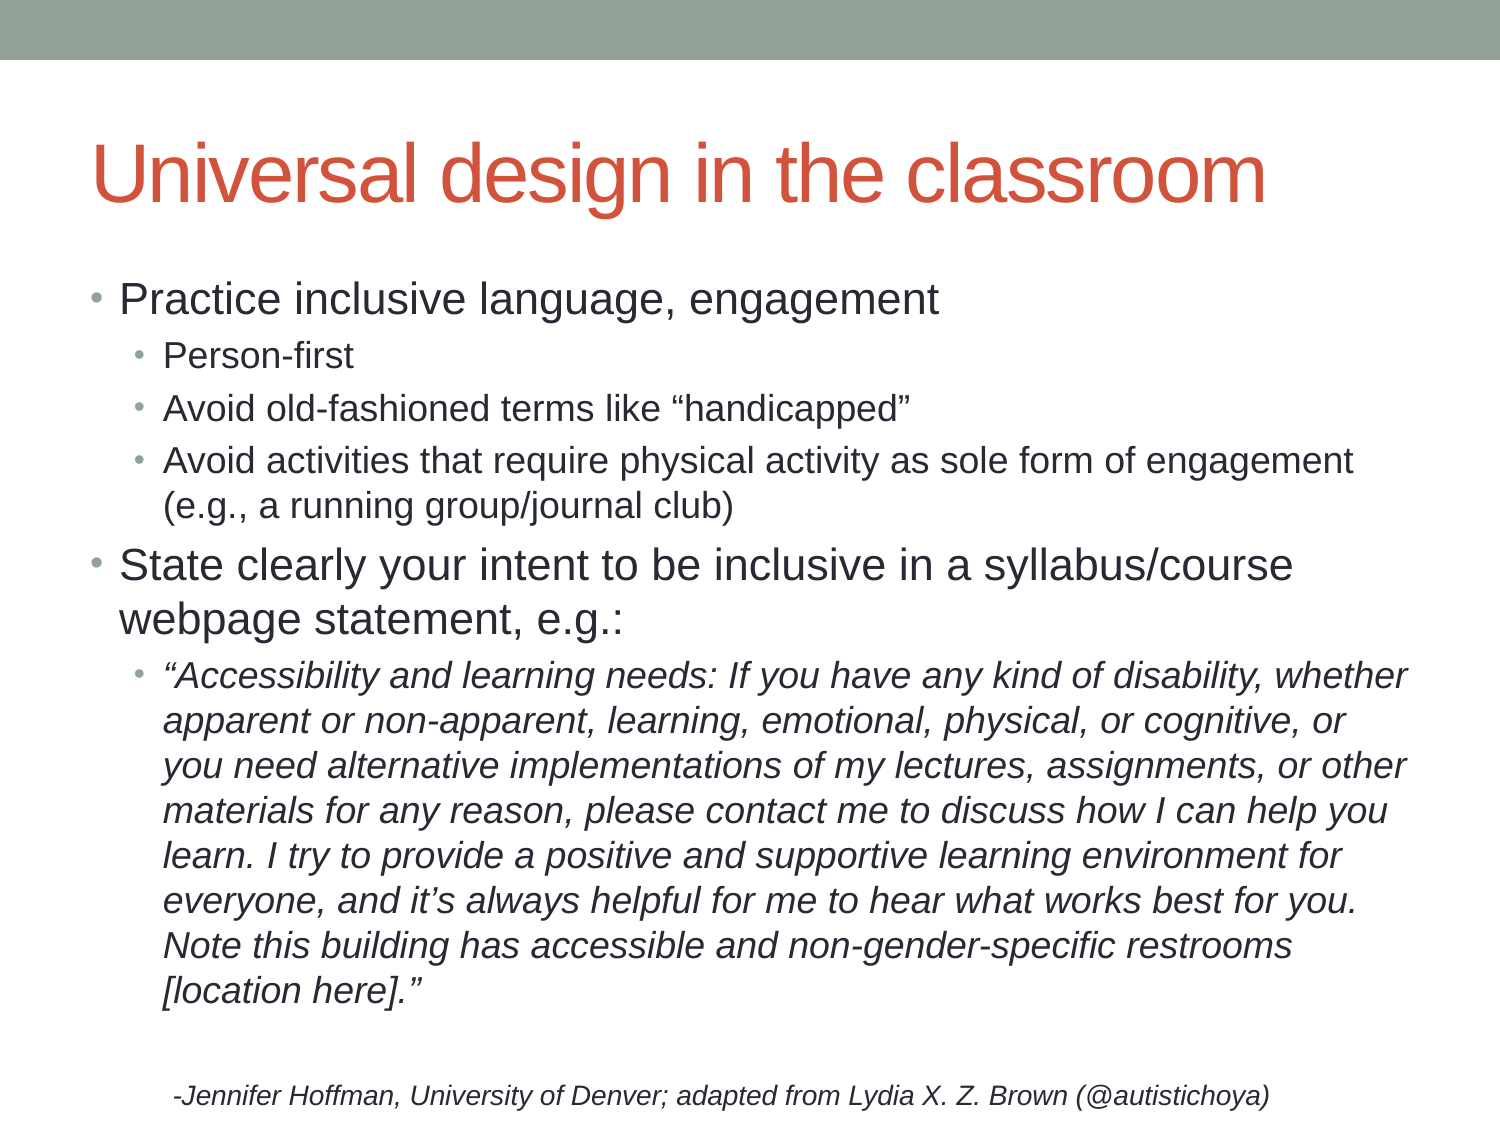

# Universal design in the classroom
Practice inclusive language, engagement
Person-first
Avoid old-fashioned terms like “handicapped”
Avoid activities that require physical activity as sole form of engagement (e.g., a running group/journal club)
State clearly your intent to be inclusive in a syllabus/course webpage statement, e.g.:
“Accessibility and learning needs: If you have any kind of disability, whether apparent or non-apparent, learning, emotional, physical, or cognitive, or you need alternative implementations of my lectures, assignments, or other materials for any reason, please contact me to discuss how I can help you learn. I try to provide a positive and supportive learning environment for everyone, and it’s always helpful for me to hear what works best for you. Note this building has accessible and non-gender-specific restrooms [location here].”

     -Jennifer Hoffman, University of Denver; adapted from Lydia X. Z. Brown (@autistichoya)